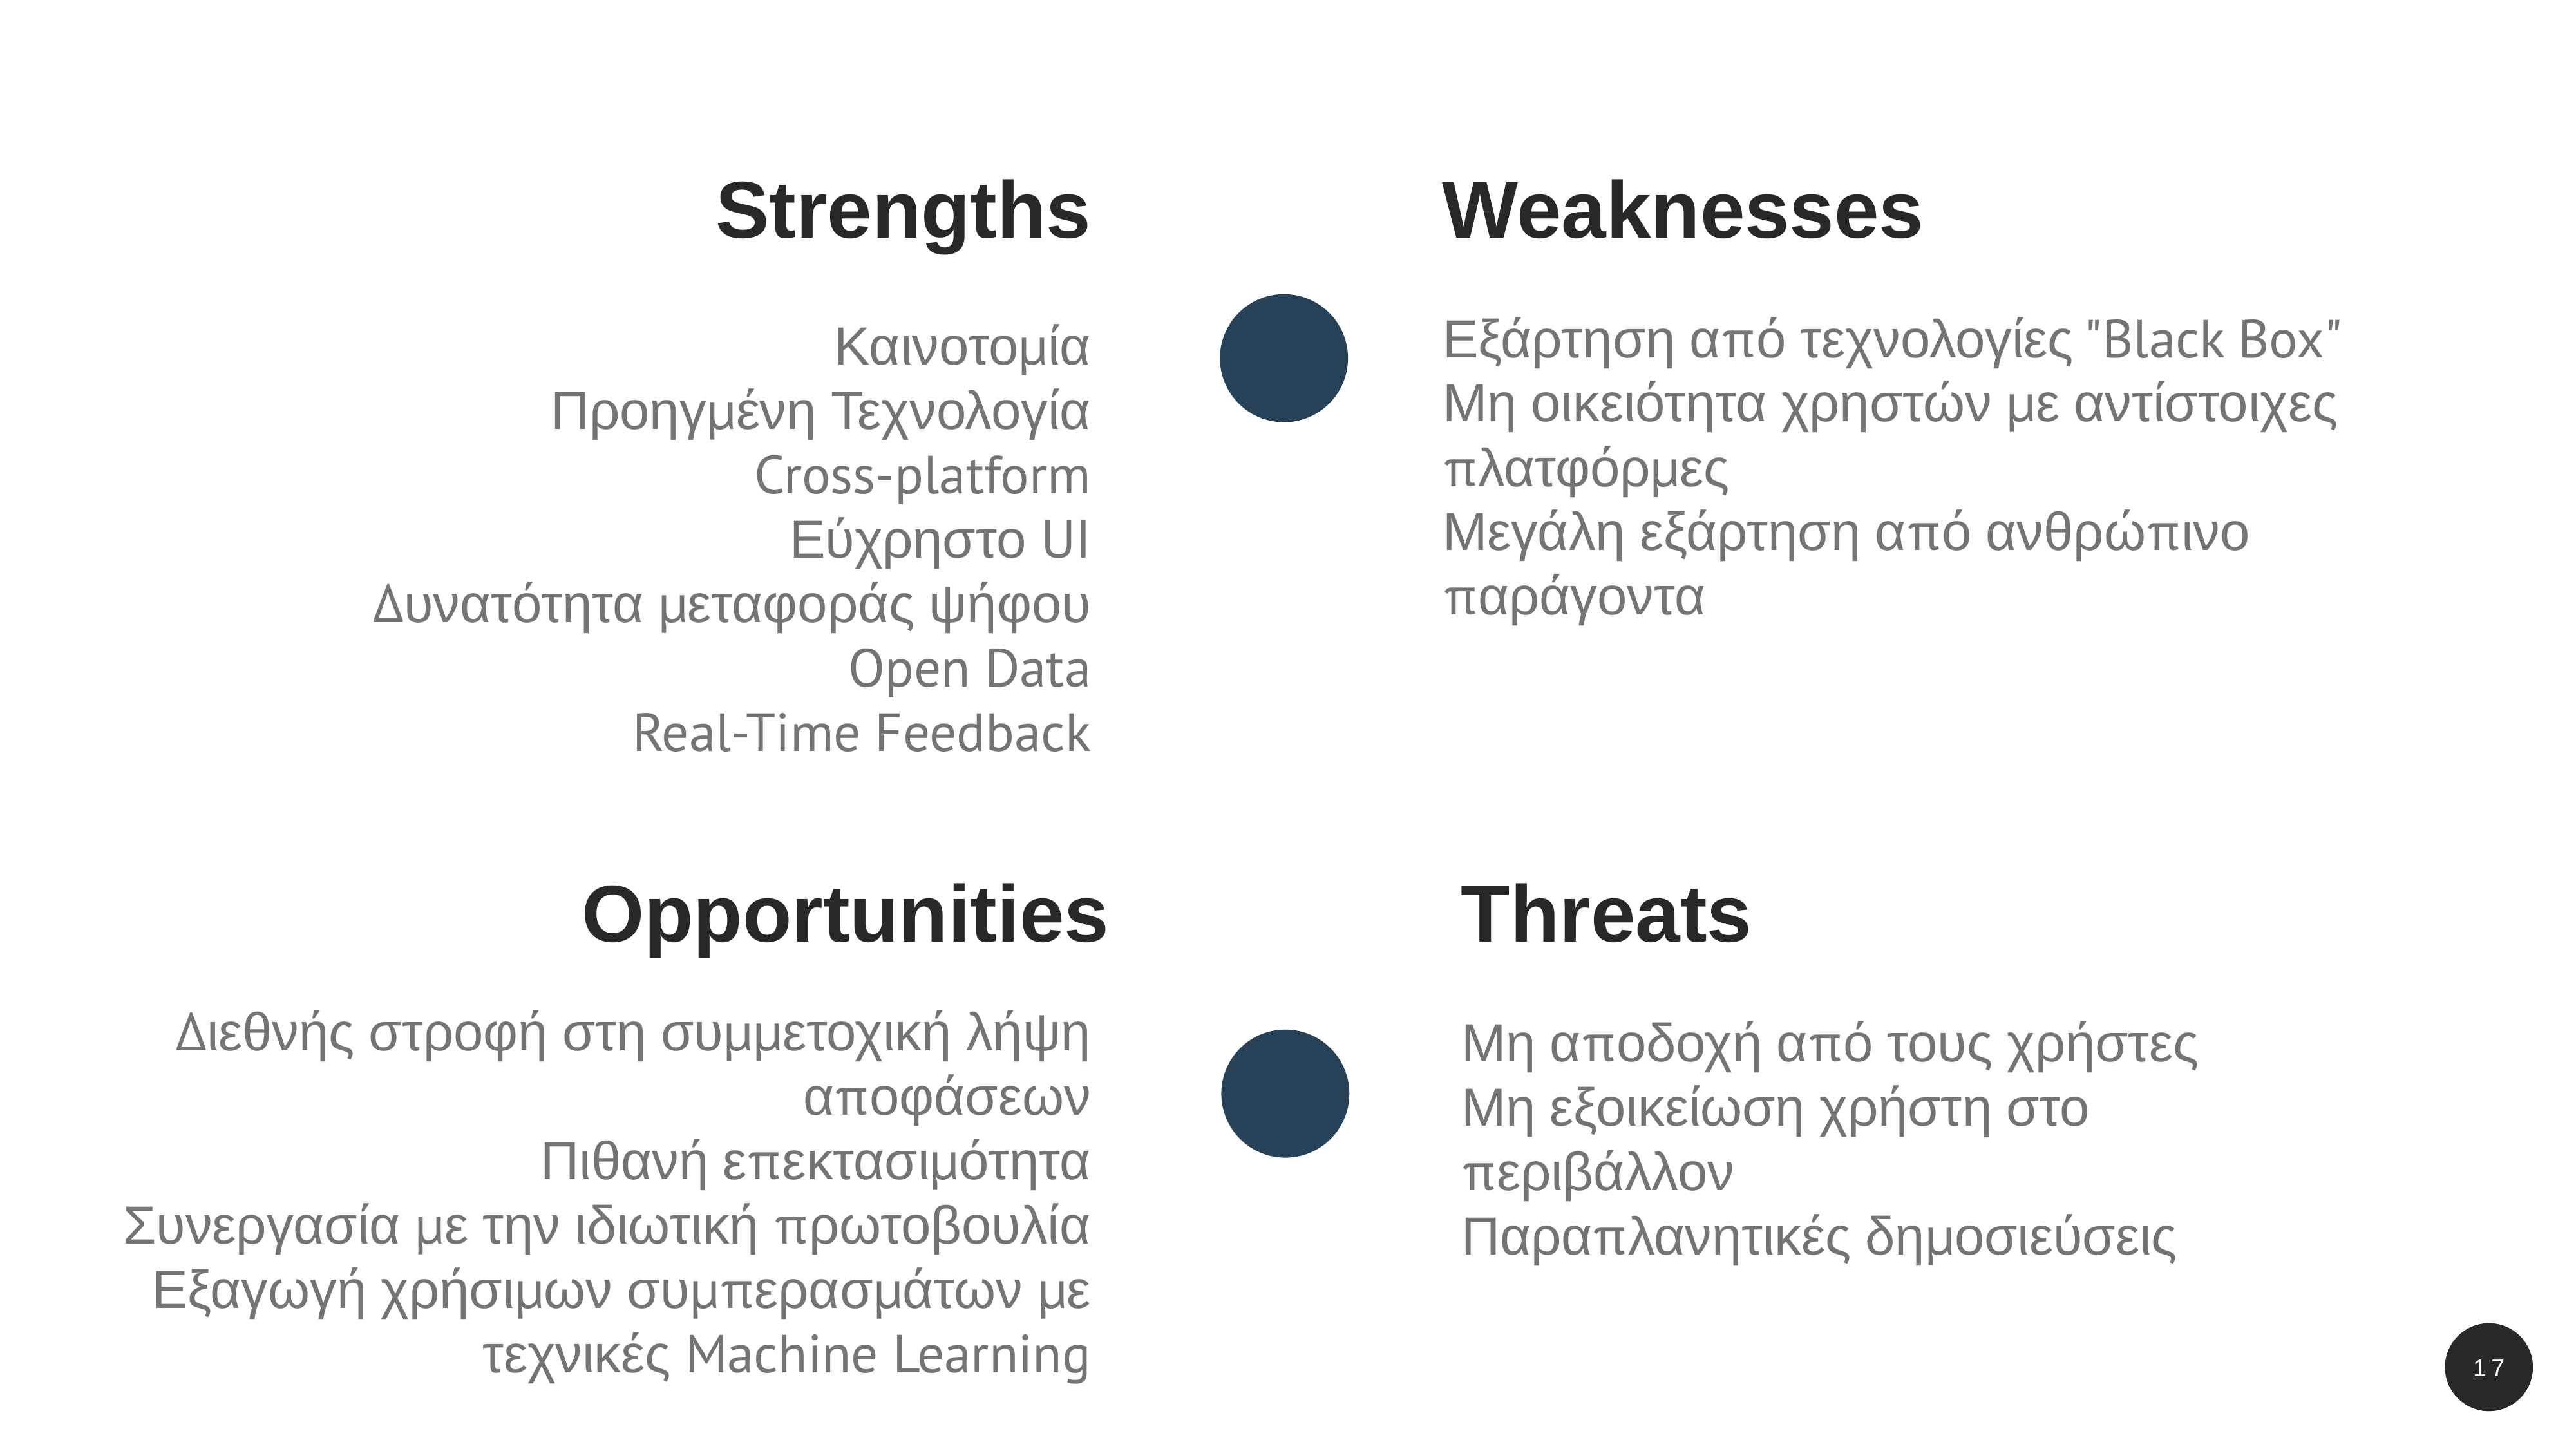

Strengths
Weaknesses

Εξάρτηση από τεχνολογίες "Black Box"
Μη οικειότητα χρηστών με αντίστοιχες πλατφόρμες
Μεγάλη εξάρτηση από ανθρώπινο παράγοντα
Καινοτομία
Προηγμένη Τεχνολογία
Cross-platform
Εύχρηστο UI
Δυνατότητα μεταφοράς ψήφου
Open Data
Real-Time Feedback
Opportunities
Threats
Διεθνής στροφή στη συμμετοχική λήψη αποφάσεων
Πιθανή επεκτασιμότητα
Συνεργασία με την ιδιωτική πρωτοβουλία
Εξαγωγή χρήσιμων συμπερασμάτων με τεχνικές Machine Learning
Μη αποδοχή από τους χρήστες
Μη εξοικείωση χρήστη στο περιβάλλον
Παραπλανητικές δημοσιεύσεις

17